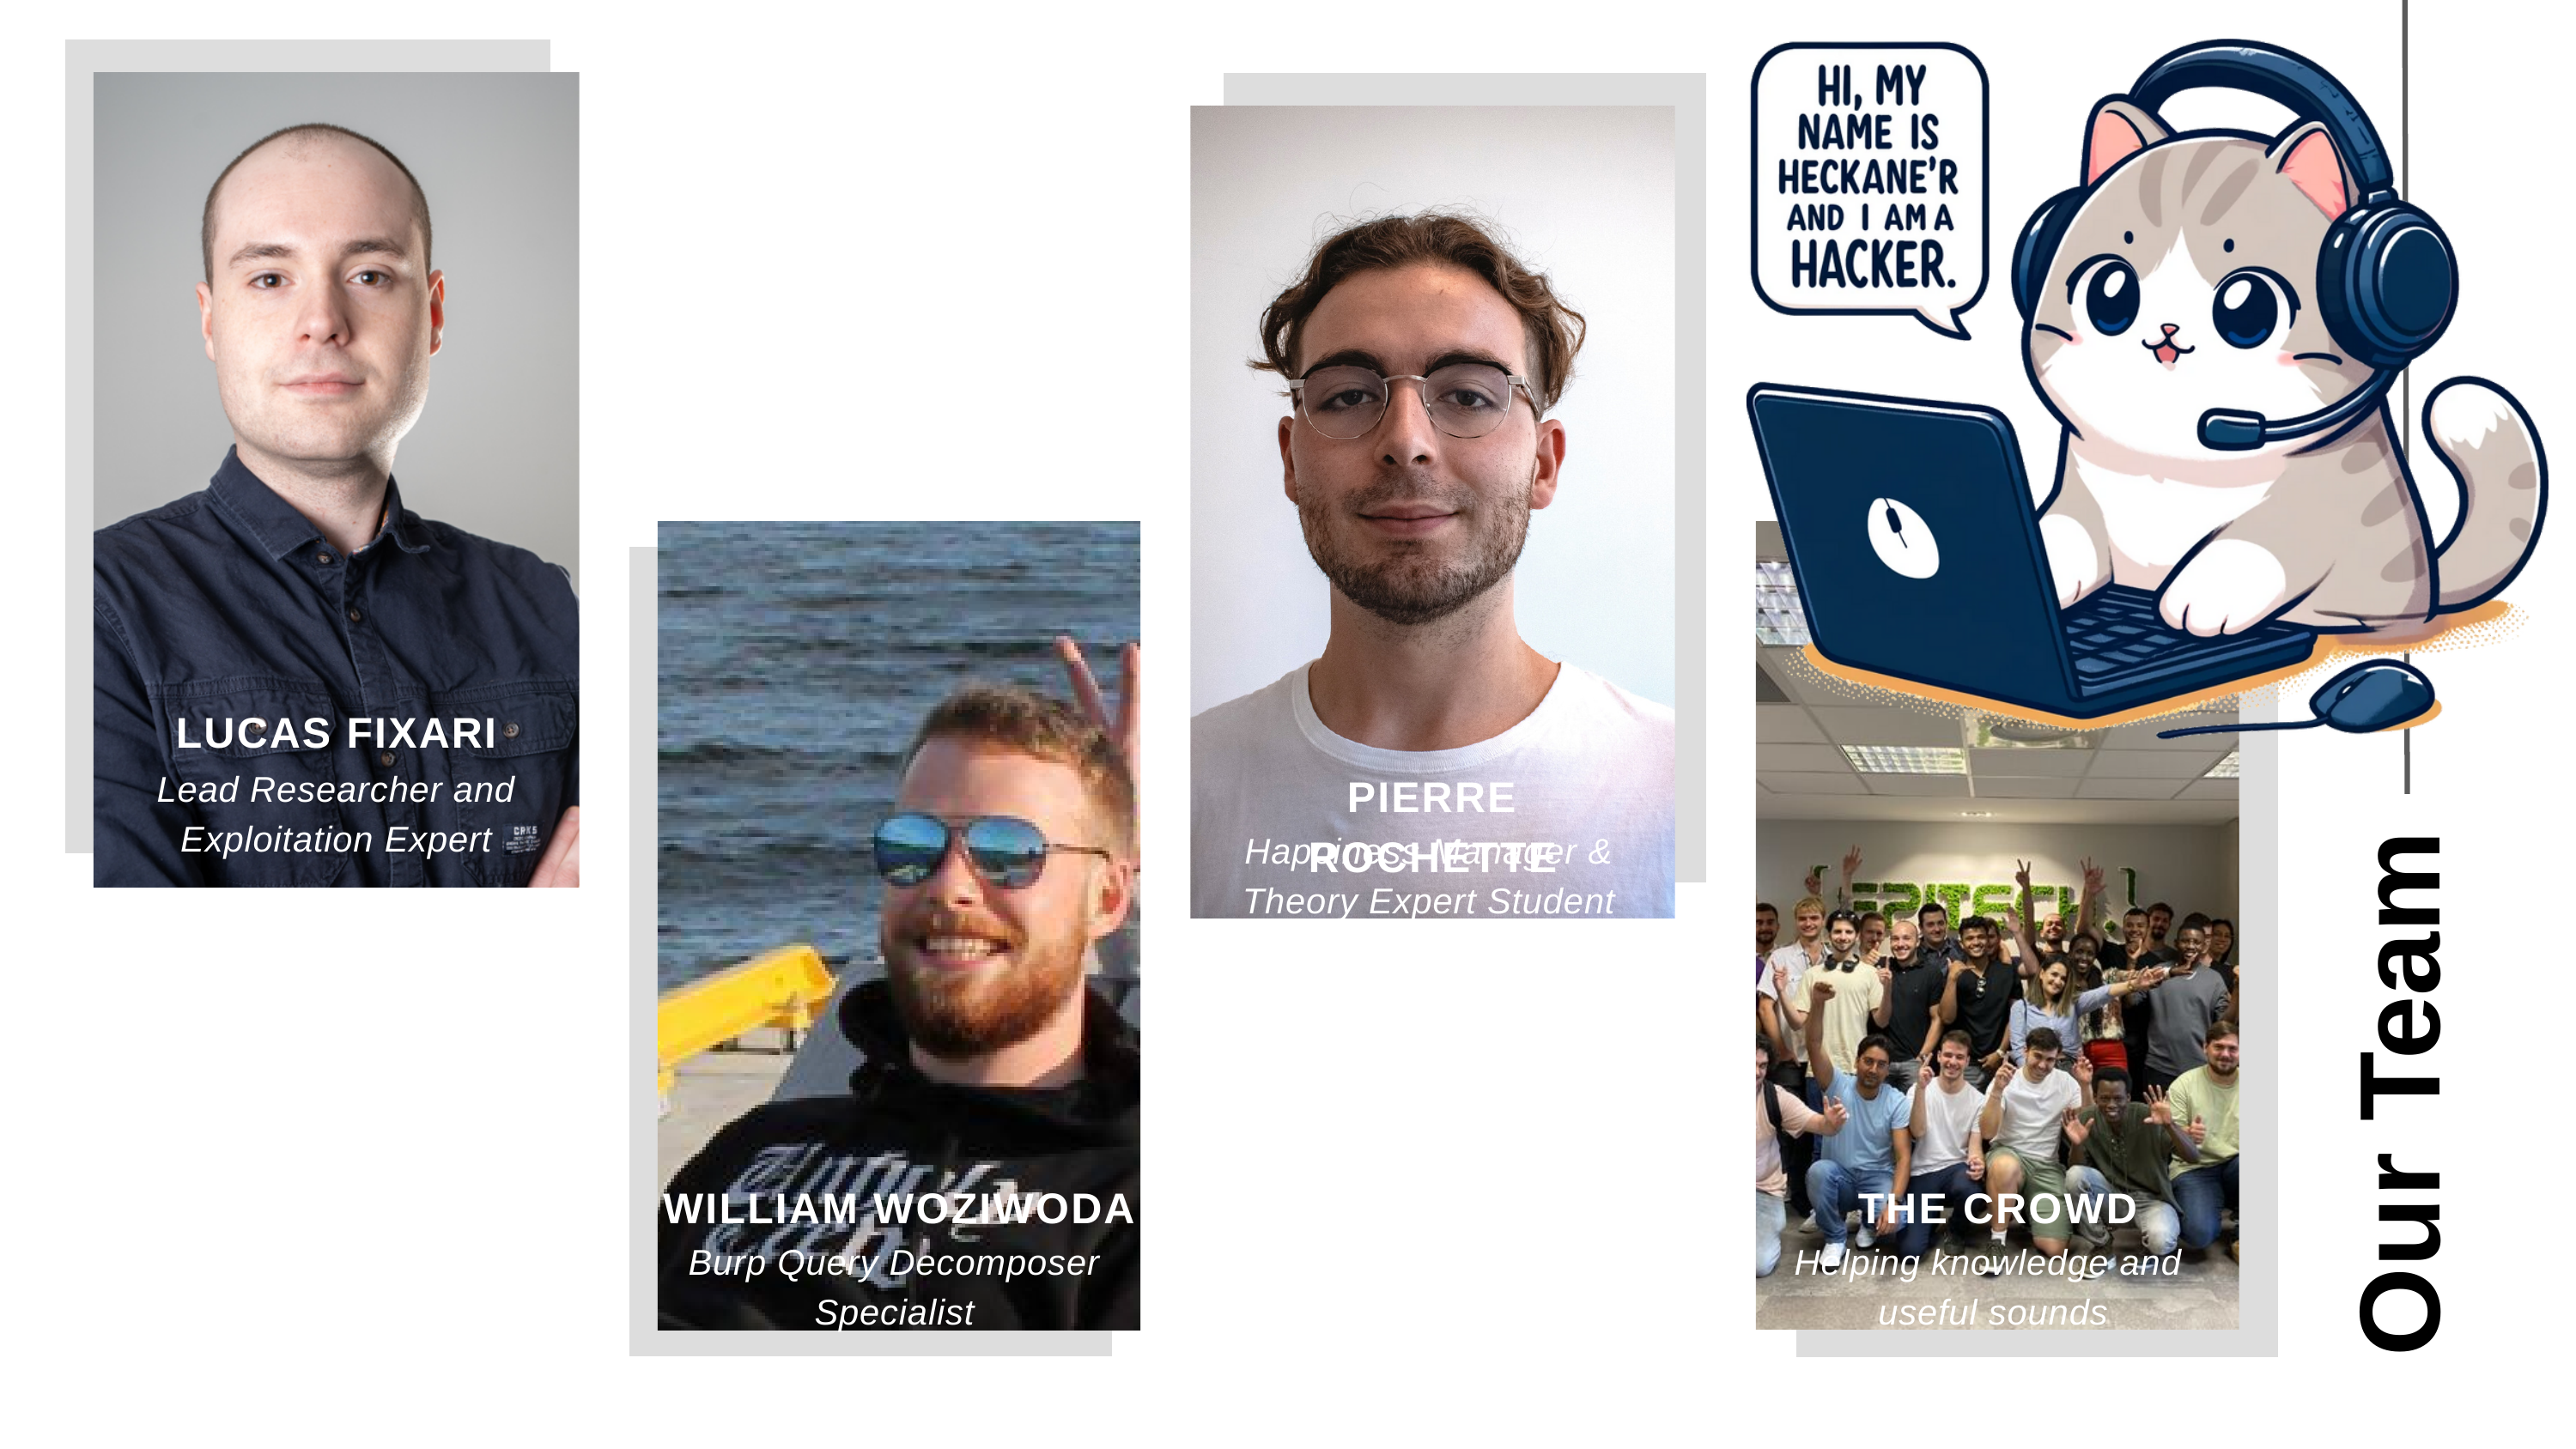

LUCAS FIXARI
Lead Researcher and Exploitation Expert
PIERRE ROCHETTE
Happiness Manager & Theory Expert Student
Our Team
WILLIAM WOZIWODA
Burp Query Decomposer Specialist
THE CROWD
Helping knowledge and
useful sounds